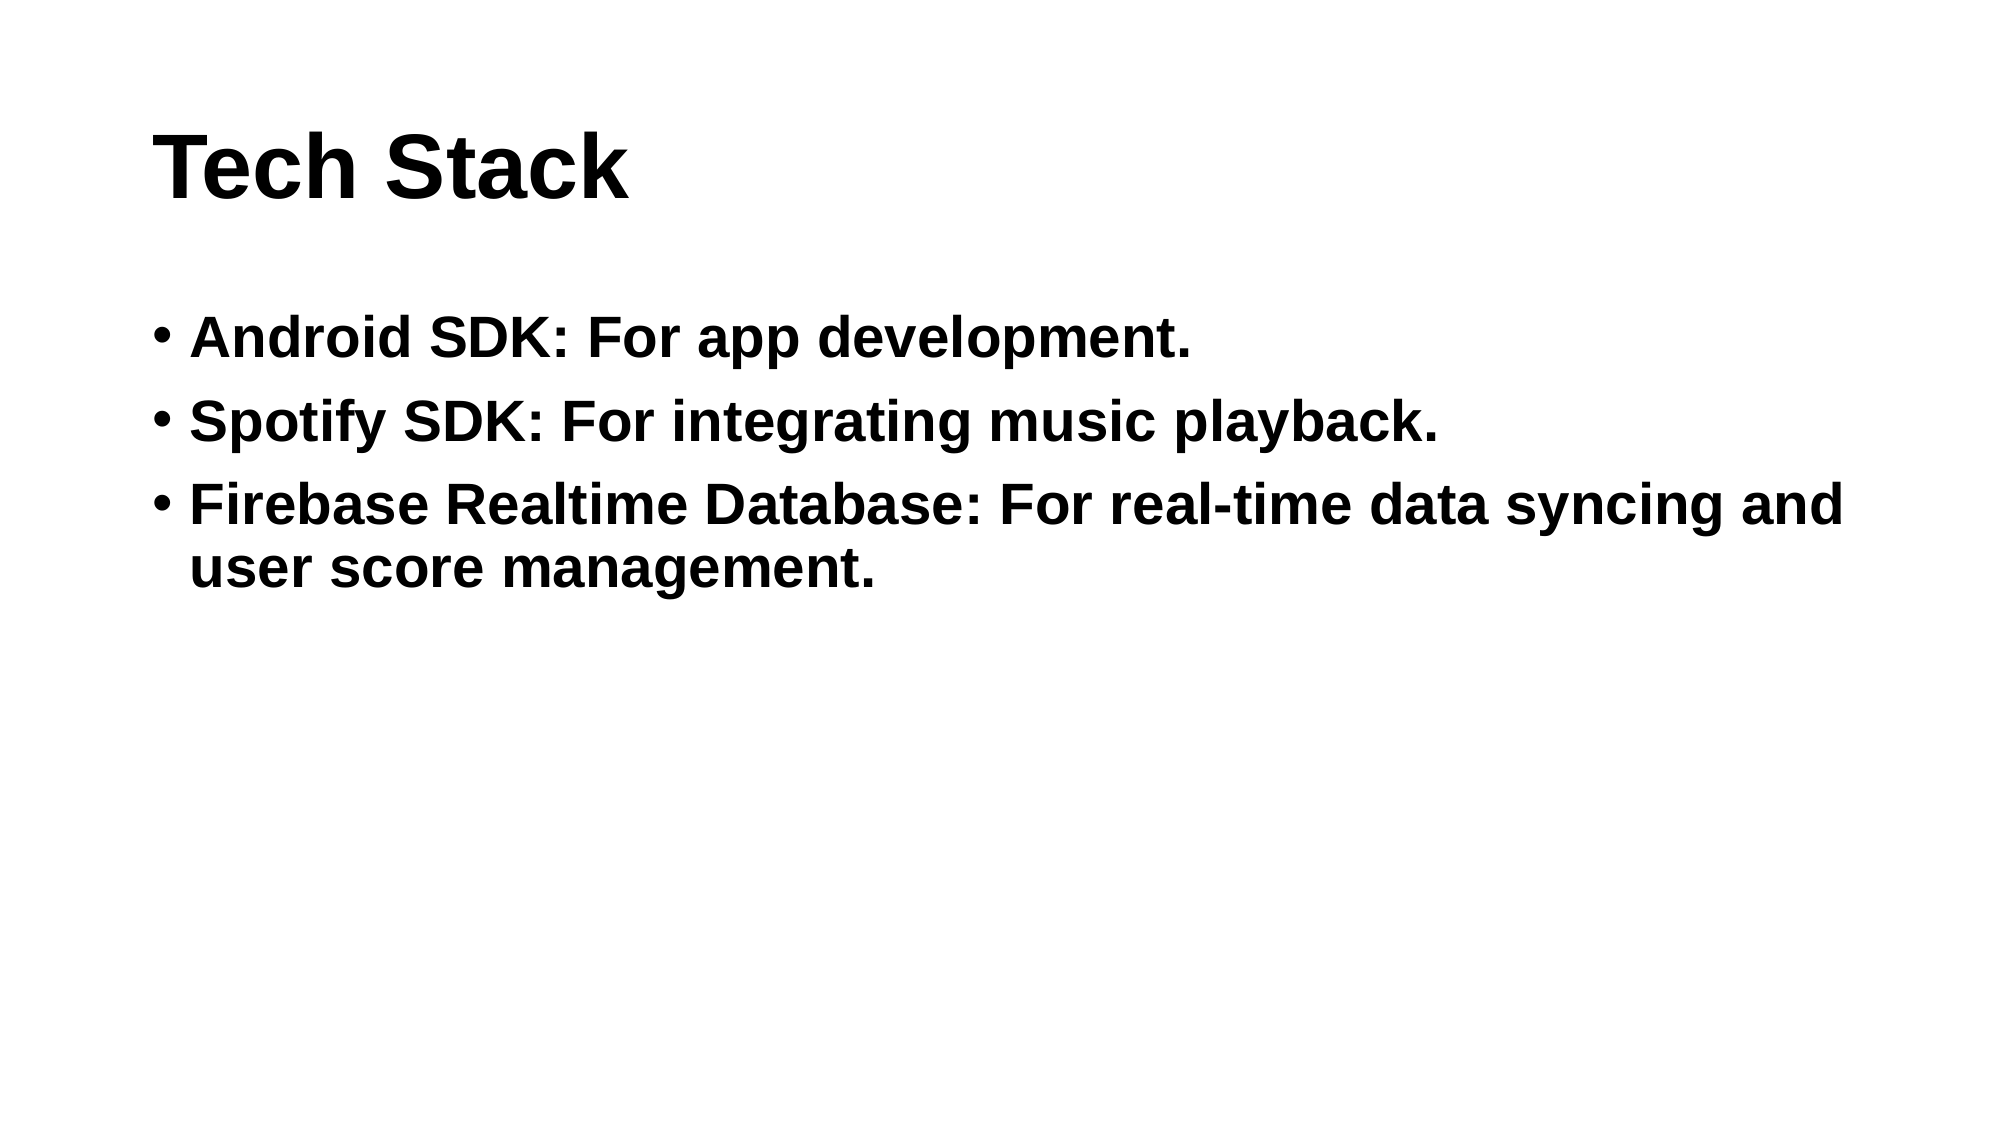

# Tech Stack
Android SDK: For app development.
Spotify SDK: For integrating music playback.
Firebase Realtime Database: For real-time data syncing and user score management.